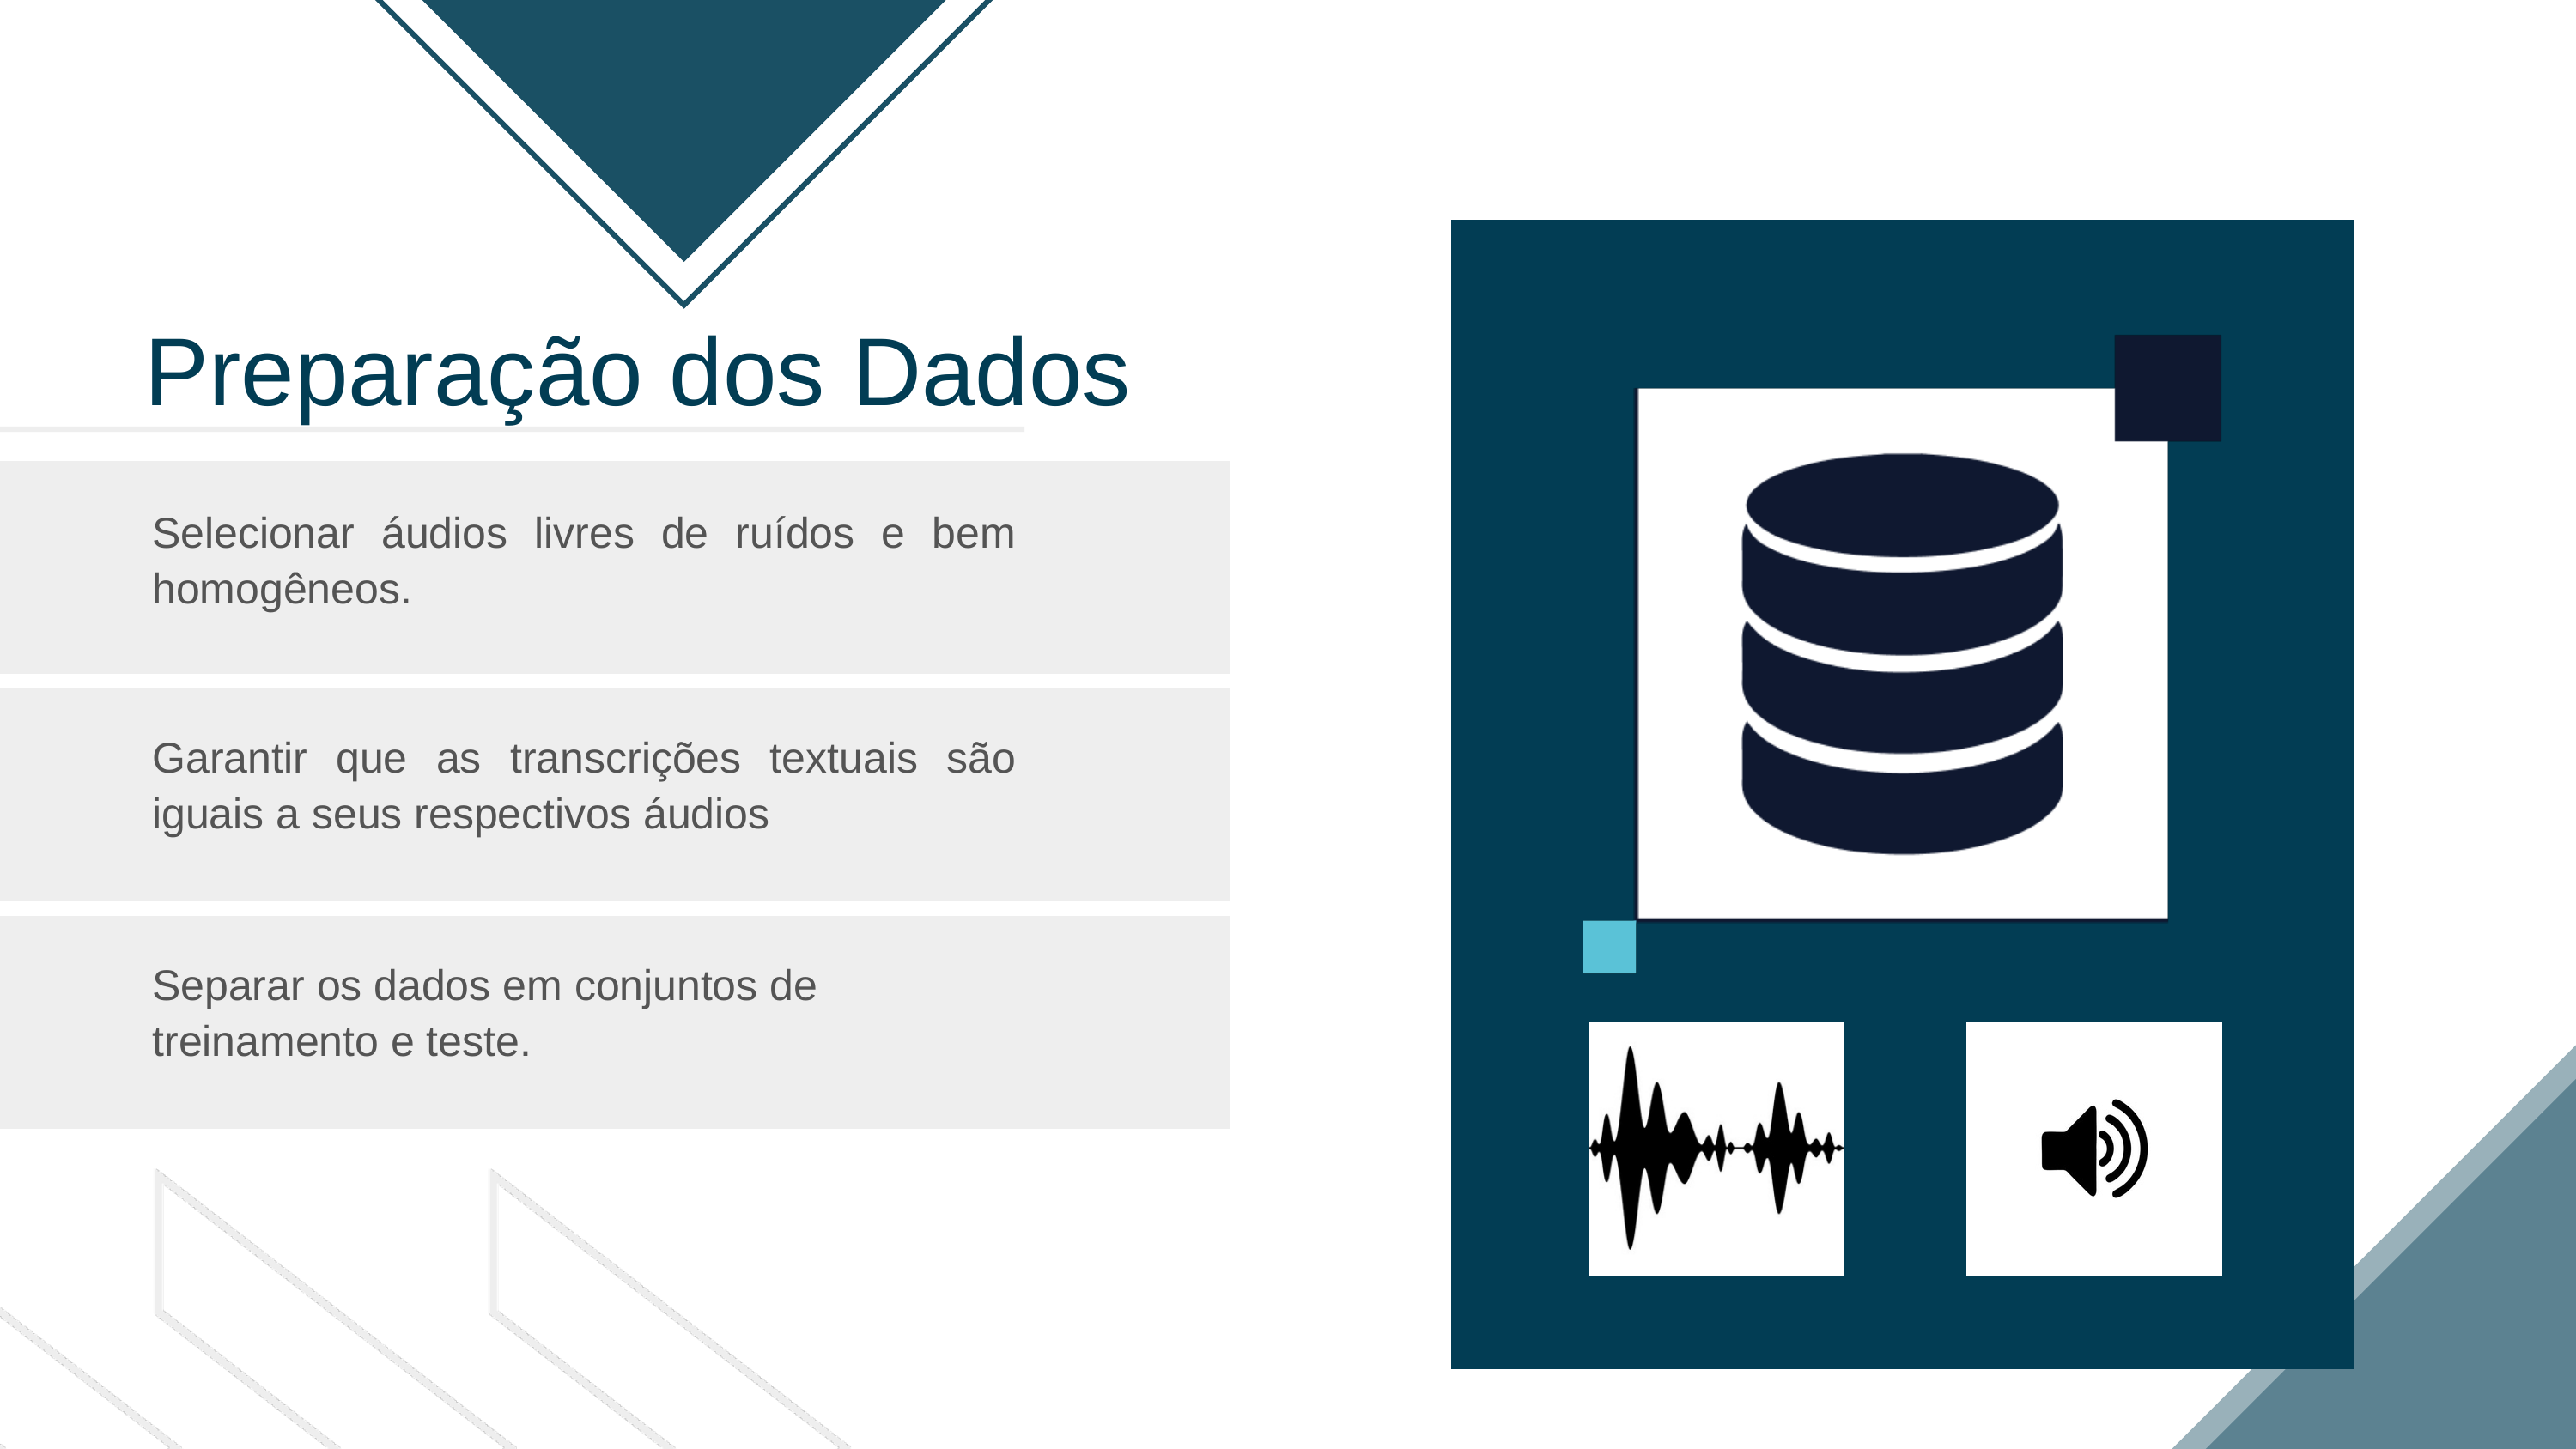

Preparação dos Dados

Selecionar áudios livres de ruídos e bem homogêneos.

Garantir que as transcrições textuais são iguais a seus respectivos áudios

Separar os dados em conjuntos de treinamento e teste.